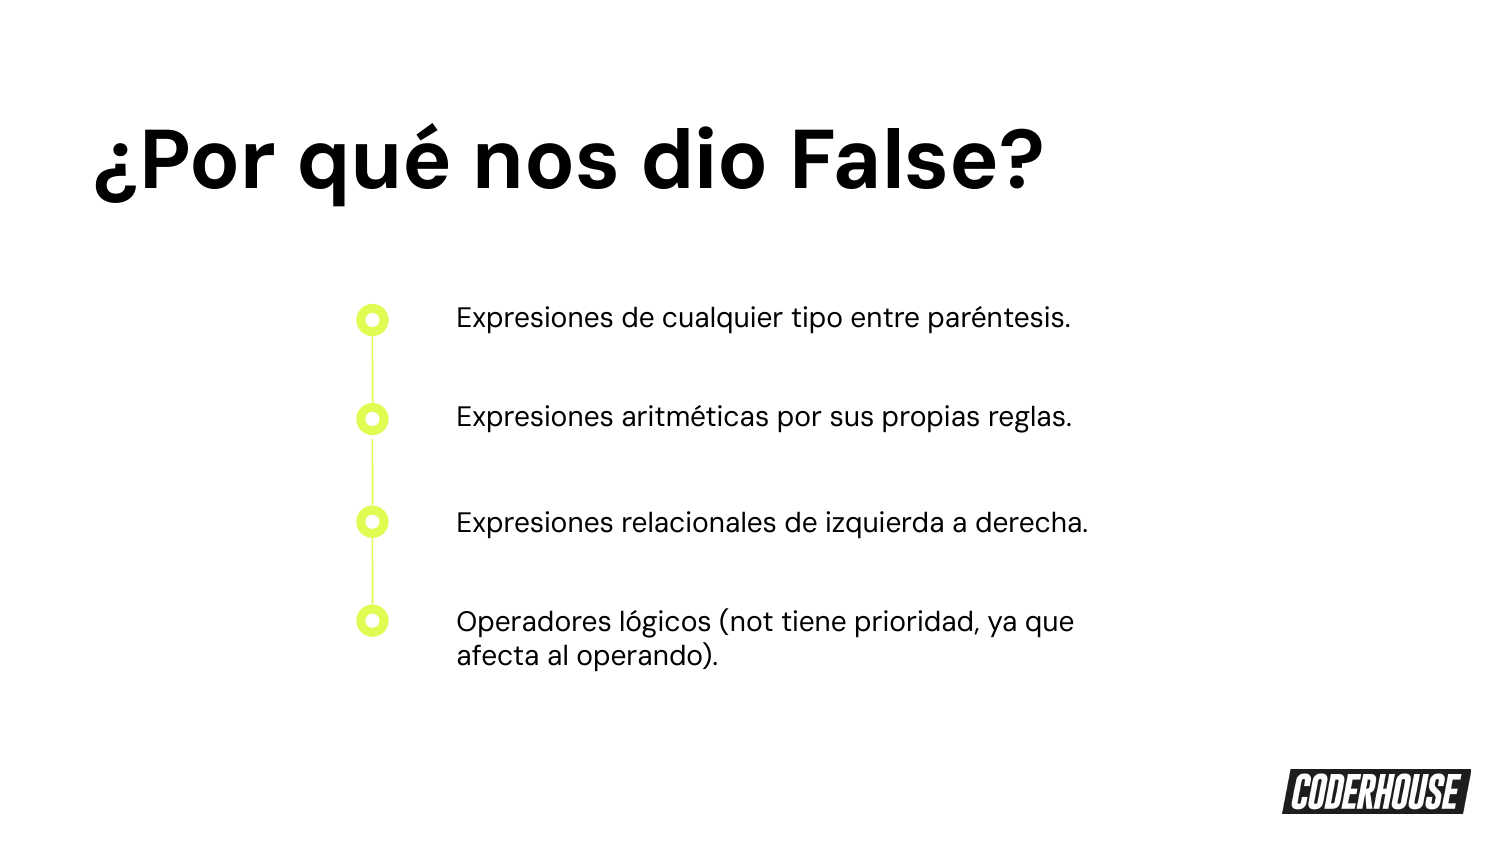

¿Por qué nos dio False?
Expresiones de cualquier tipo entre paréntesis.

Expresiones aritméticas por sus propias reglas.

Expresiones relacionales de izquierda a derecha.

Operadores lógicos (not tiene prioridad, ya que afecta al operando).